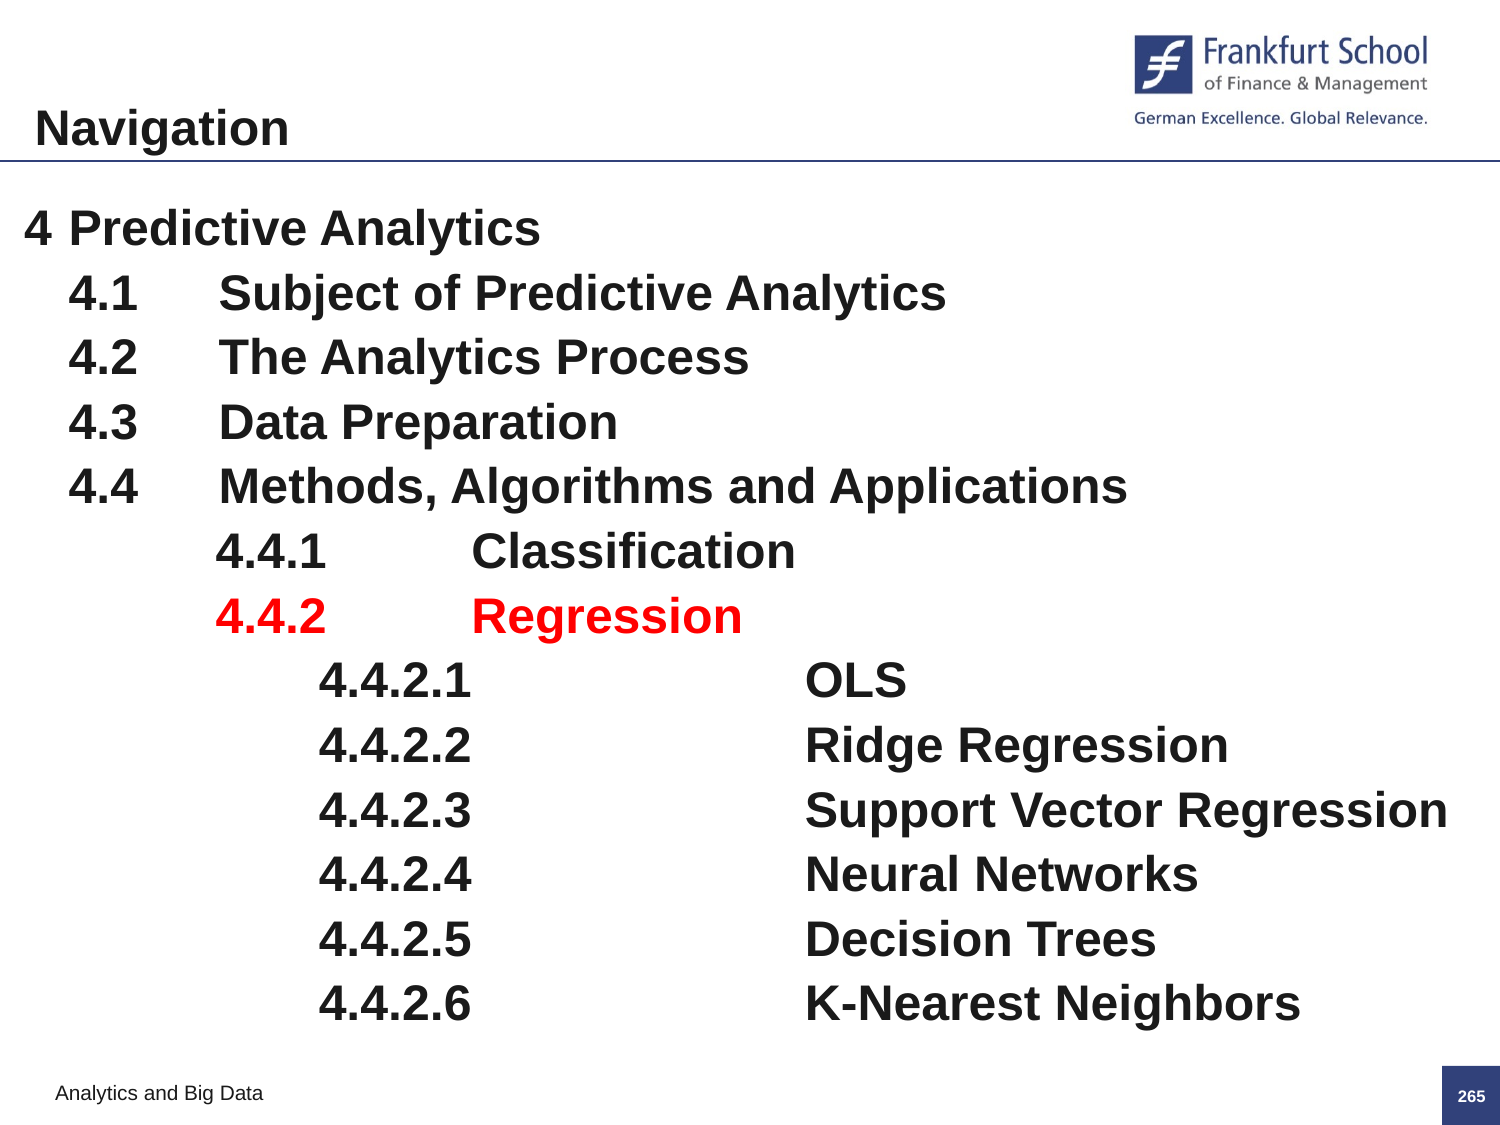

Navigation
4	Predictive Analytics
4.1	Subject of Predictive Analytics
4.2	The Analytics Process
4.3	Data Preparation
4.4	Methods, Algorithms and Applications
	4.4.1	Classification
	4.4.2	Regression
4.4.2.1	OLS
4.4.2.2	Ridge Regression
4.4.2.3	Support Vector Regression
4.4.2.4	Neural Networks
4.4.2.5	Decision Trees
4.4.2.6	K-Nearest Neighbors
265